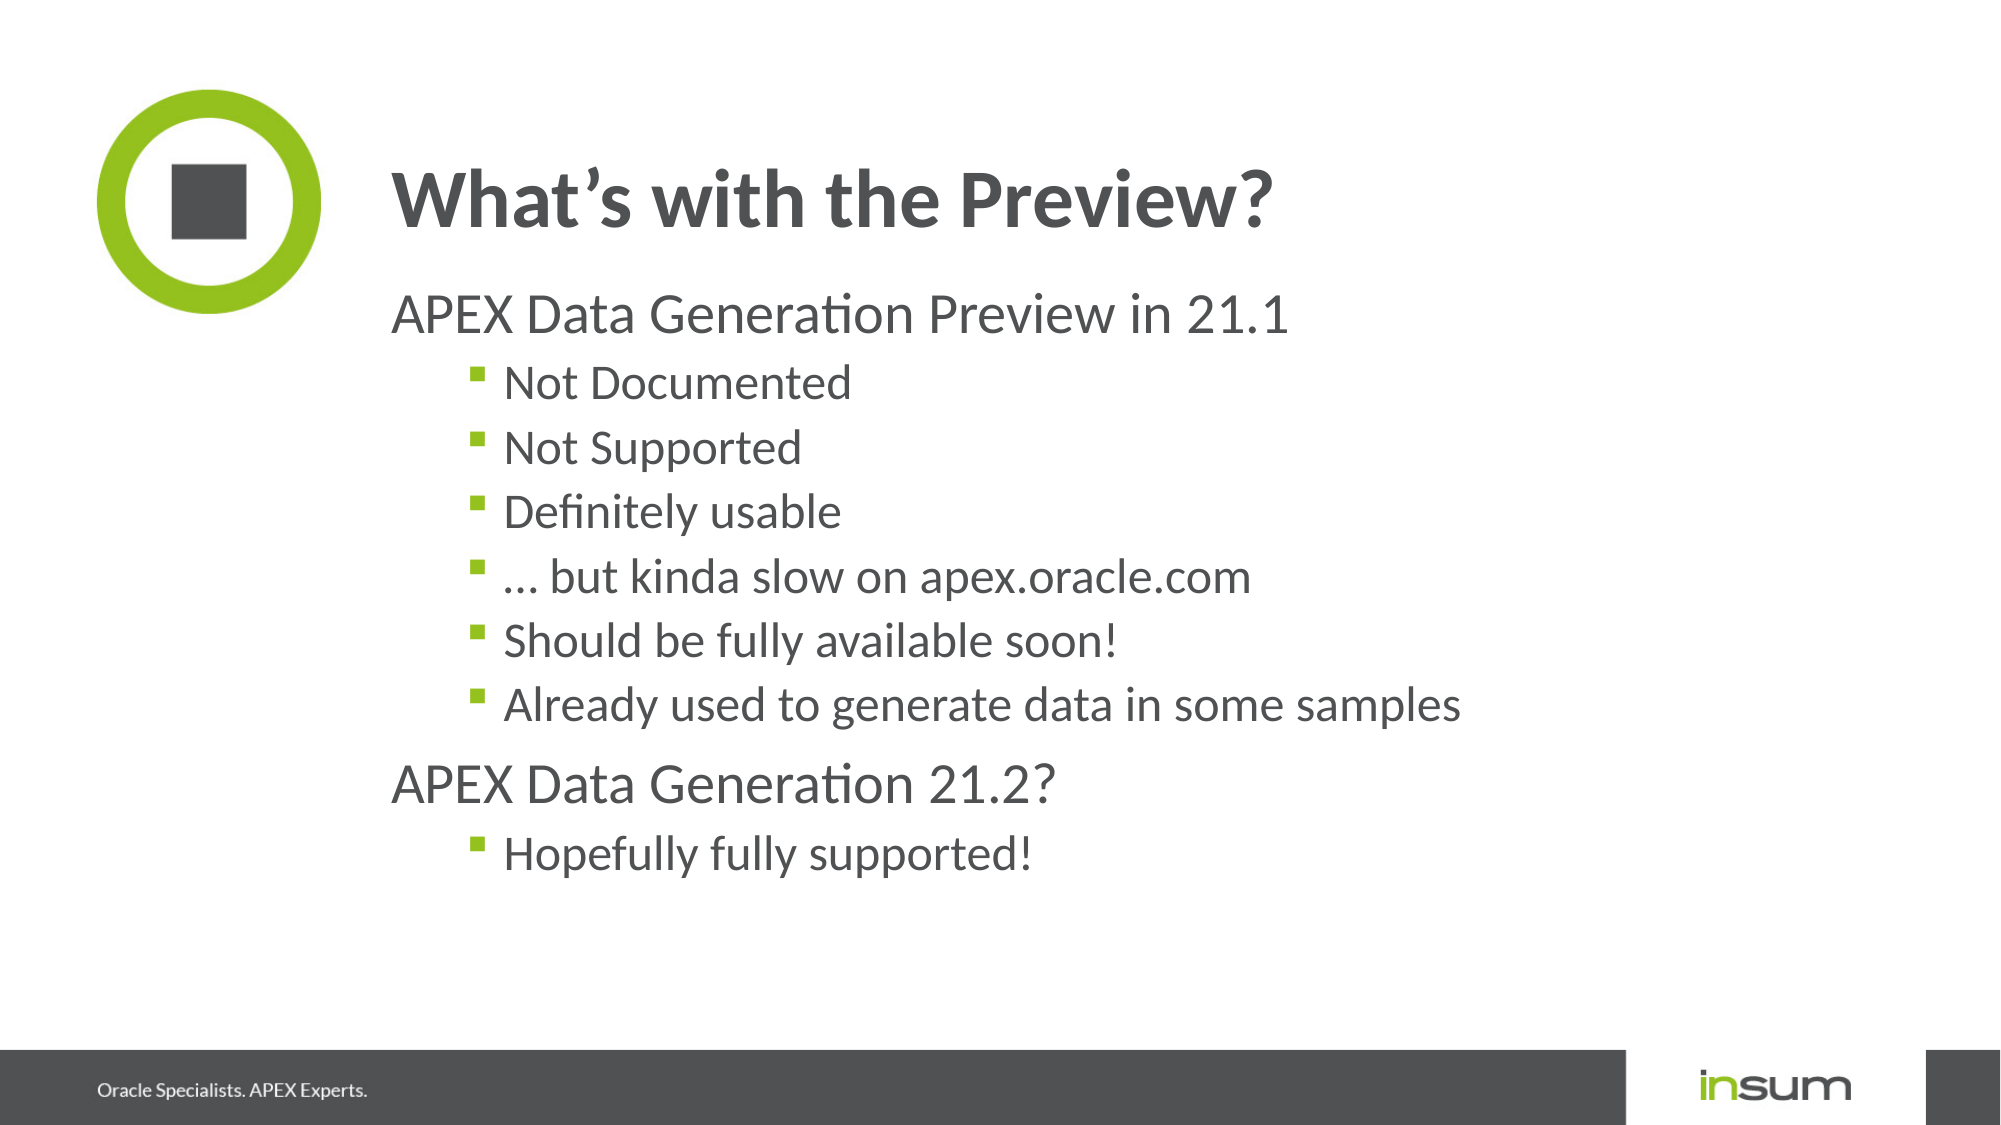

# What’s with the Preview?
APEX Data Generation Preview in 21.1
Not Documented
Not Supported
Definitely usable
… but kinda slow on apex.oracle.com
Should be fully available soon!
Already used to generate data in some samples
APEX Data Generation 21.2?
Hopefully fully supported!